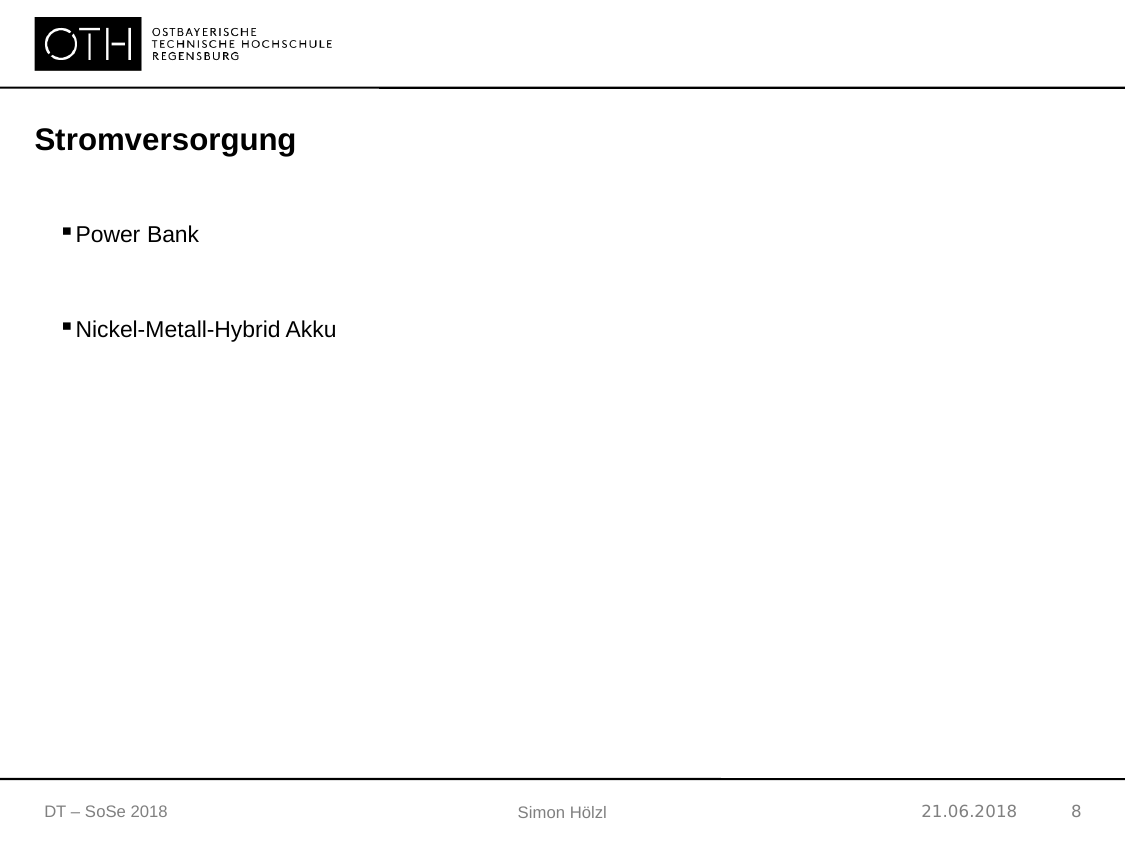

Stromversorgung

Power Bank

Nickel-Metall-Hybrid Akku
Simon Hölzl